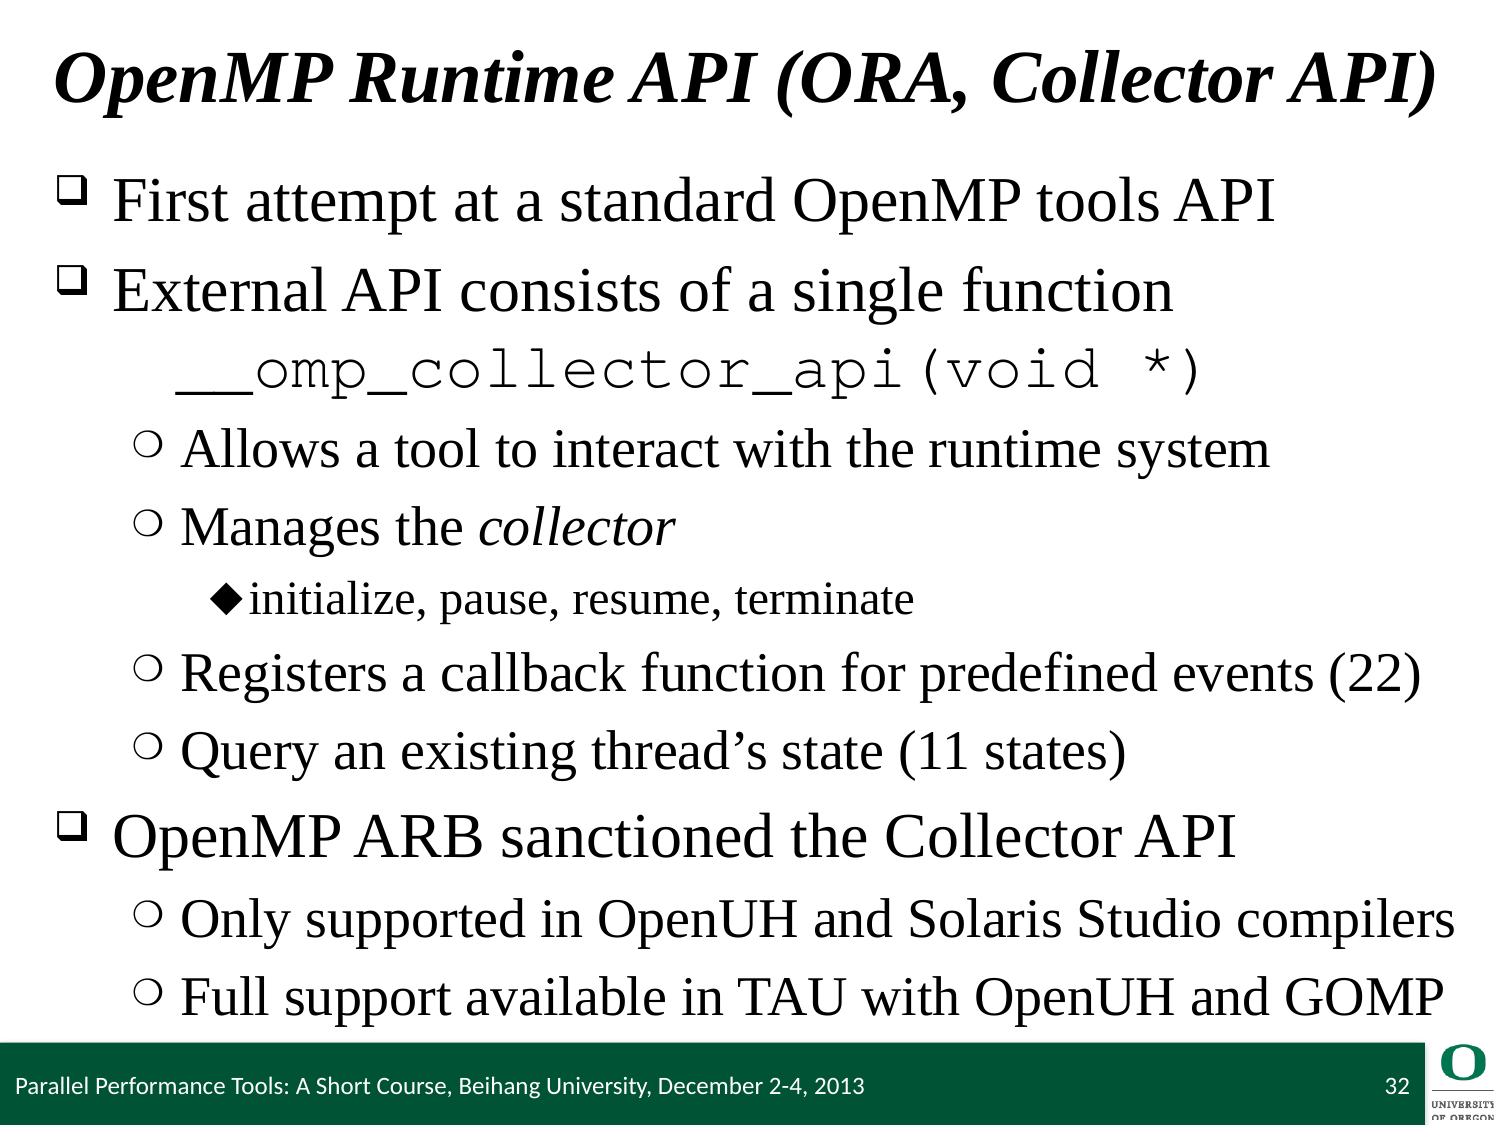

# OpenMP Runtime API (ORA, Collector API)
First attempt at a standard OpenMP tools API
External API consists of a single function
    __omp_collector_api(void *)
Allows a tool to interact with the runtime system
Manages the collector
initialize, pause, resume, terminate
Registers a callback function for predefined events (22)
Query an existing thread’s state (11 states)
OpenMP ARB sanctioned the Collector API
Only supported in OpenUH and Solaris Studio compilers
Full support available in TAU with OpenUH and GOMP

Parallel Performance Tools: A Short Course, Beihang University, December 2-4, 2013
32